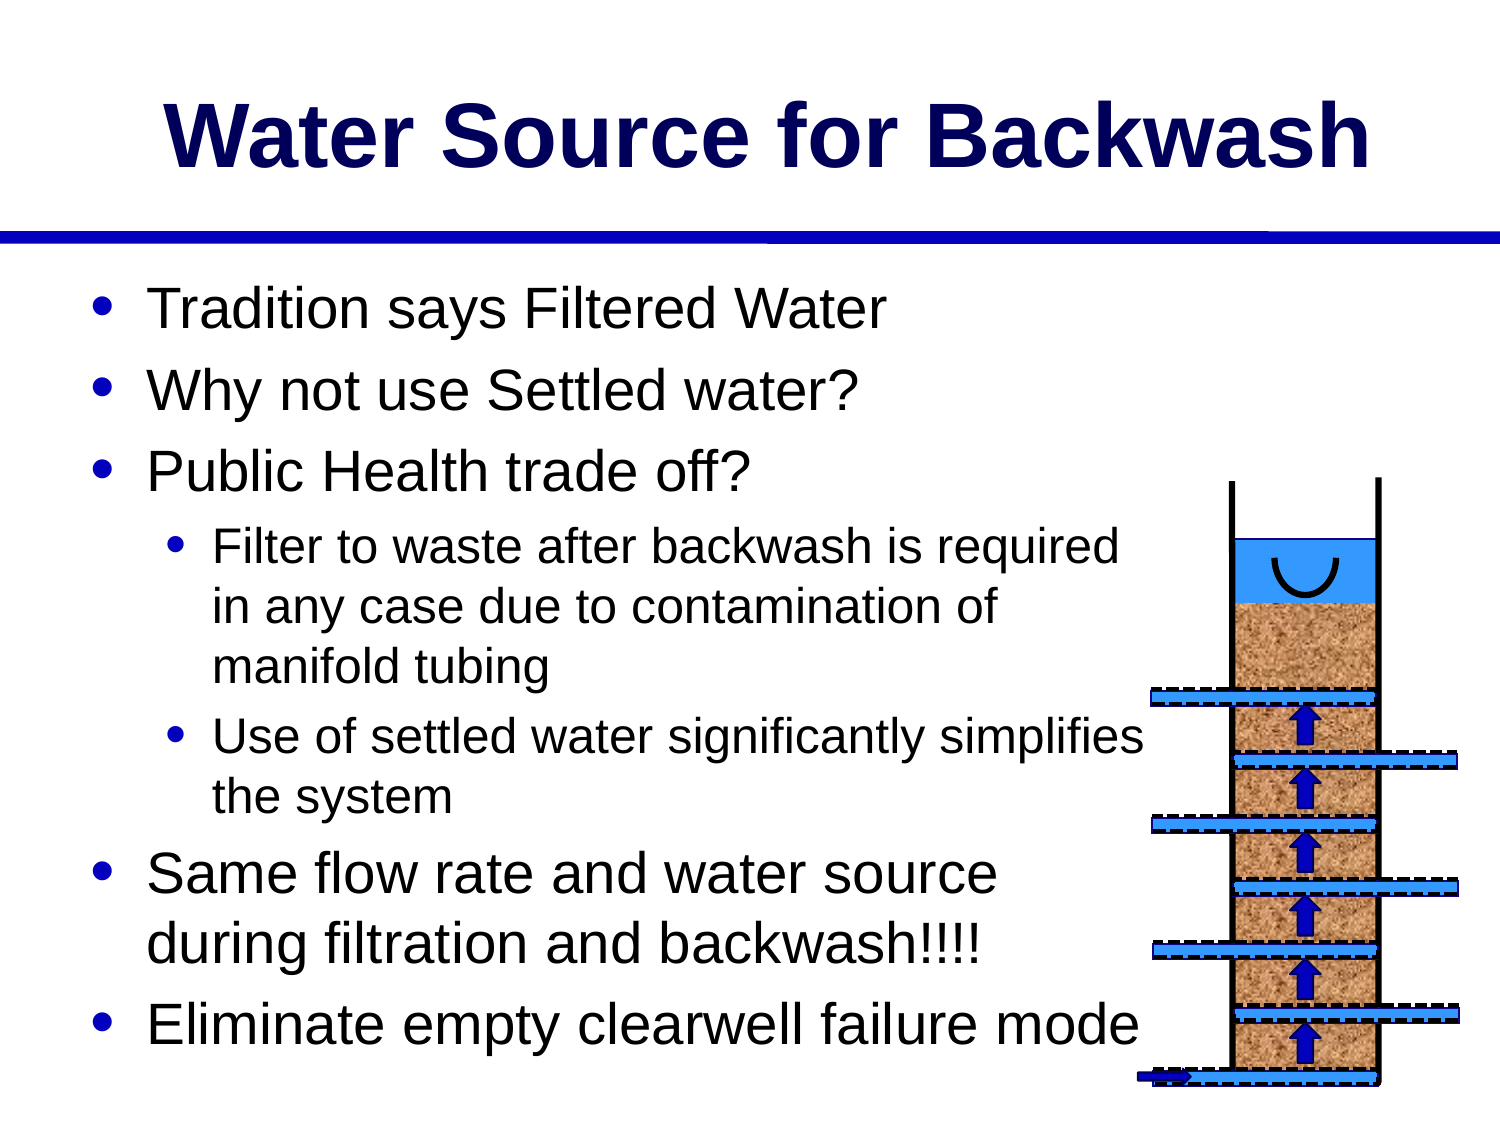

# Water Source for Backwash
Tradition says Filtered Water
Why not use Settled water?
Public Health trade off?
Filter to waste after backwash is required in any case due to contamination of manifold tubing
Use of settled water significantly simplifies the system
Same flow rate and water source during filtration and backwash!!!!
Eliminate empty clearwell failure mode